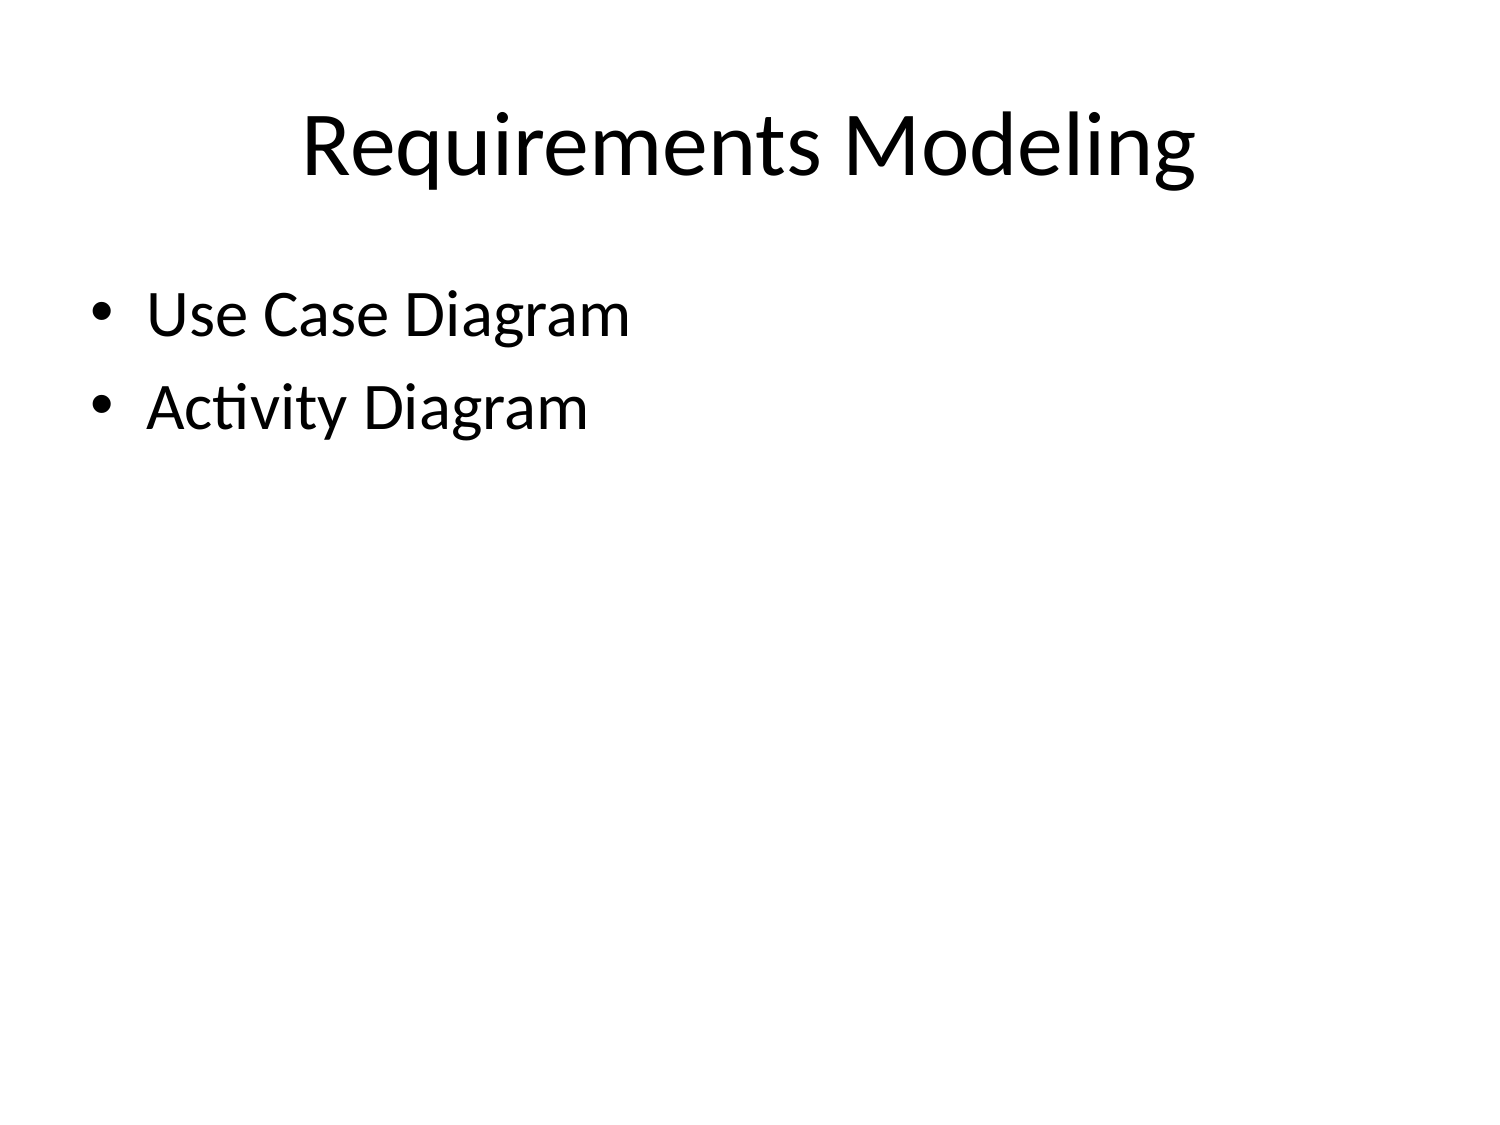

# Requirements Modeling
Use Case Diagram
Activity Diagram